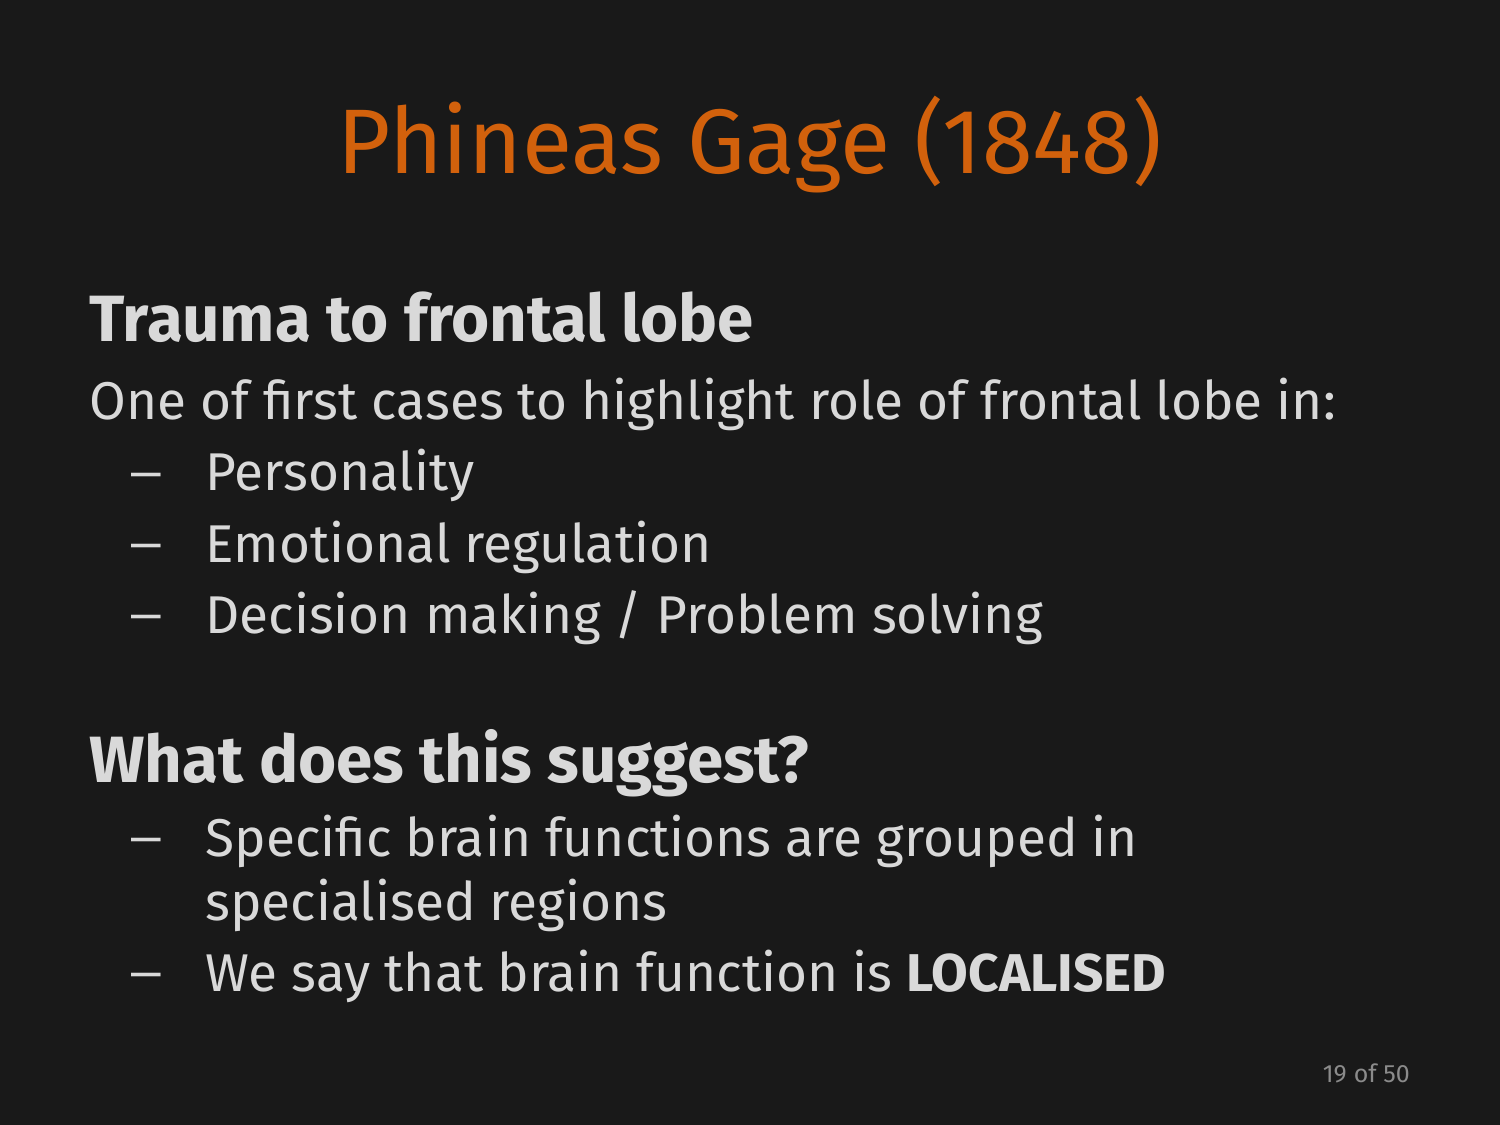

Phineas Gage (1848)
Trauma to frontal lobe
One of first cases to highlight role of frontal lobe in:
Personality
Emotional regulation
Decision making / Problem solving

What does this suggest?
Specific brain functions are grouped in specialised regions
We say that brain function is LOCALISED

19 of 50